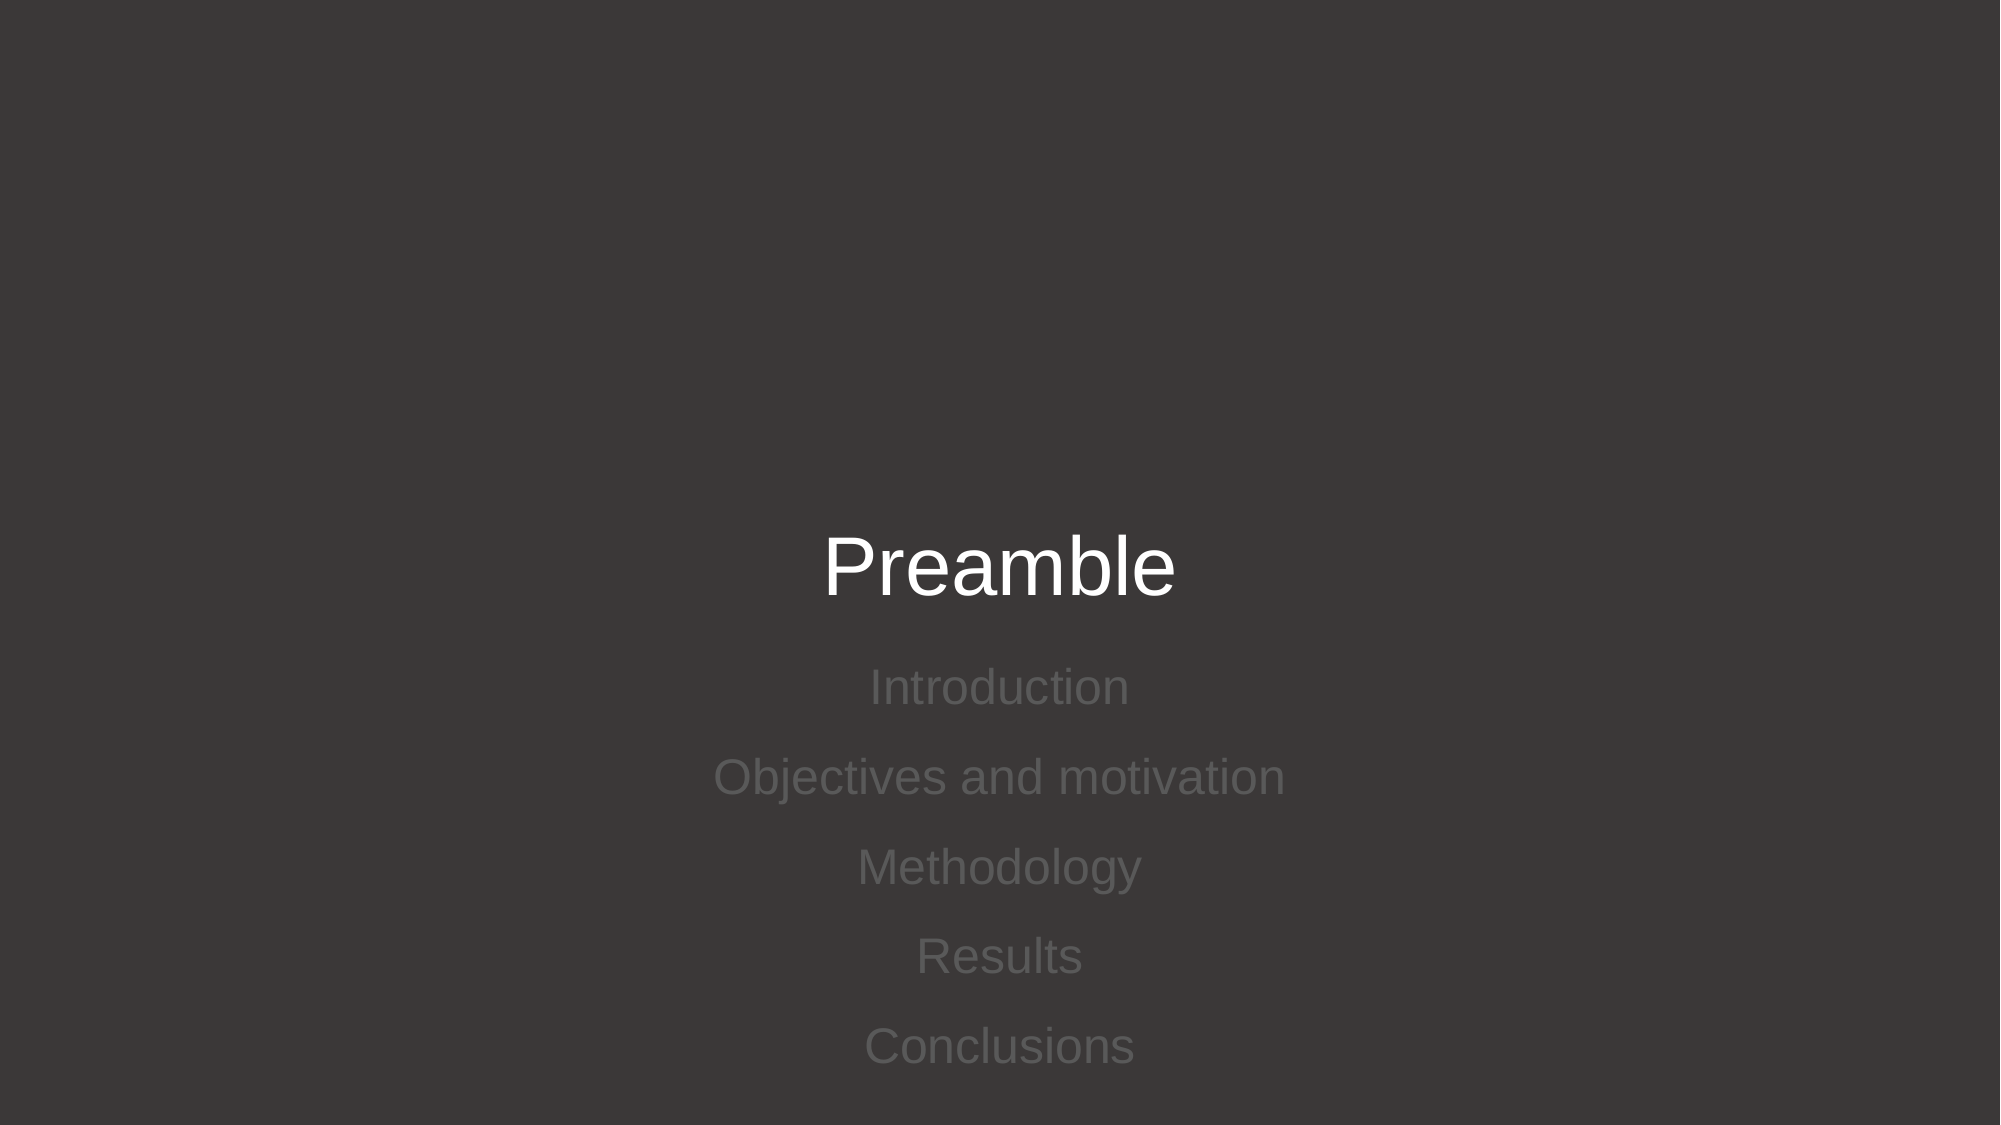

Preamble
Introduction
Objectives and motivation
Methodology
Results
Conclusions